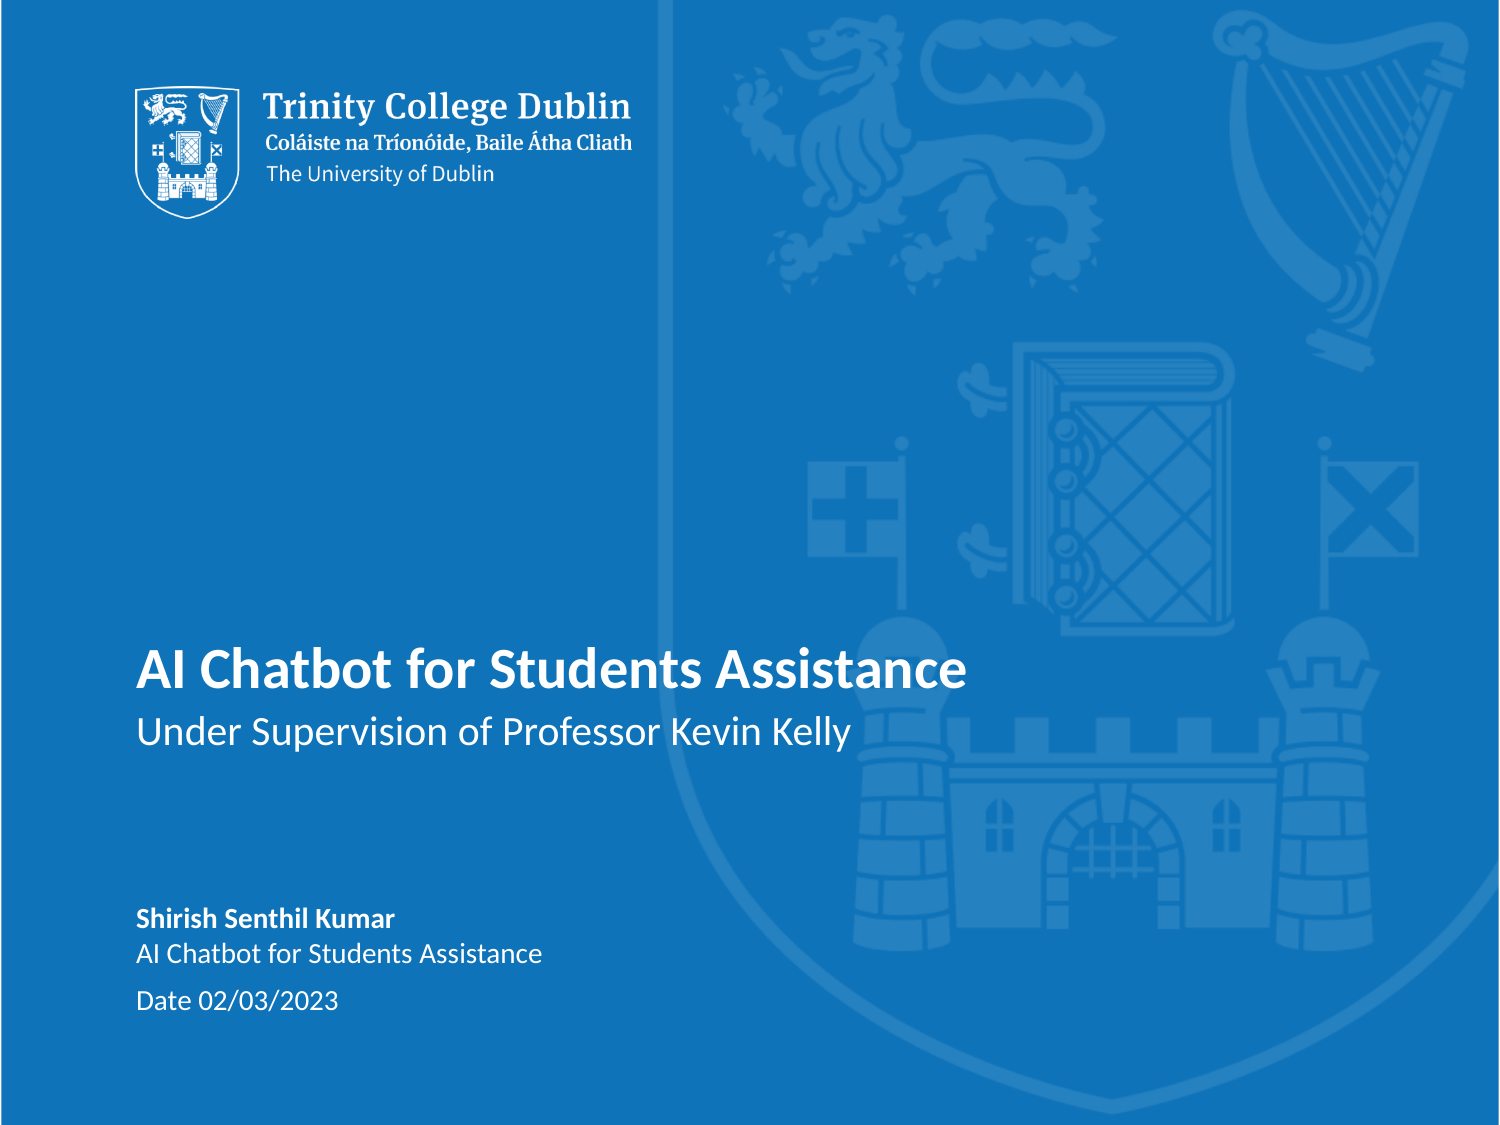

# AI Chatbot for Students Assistance
Under Supervision of Professor Kevin Kelly
Shirish Senthil Kumar
AI Chatbot for Students Assistance
Date 02/03/2023